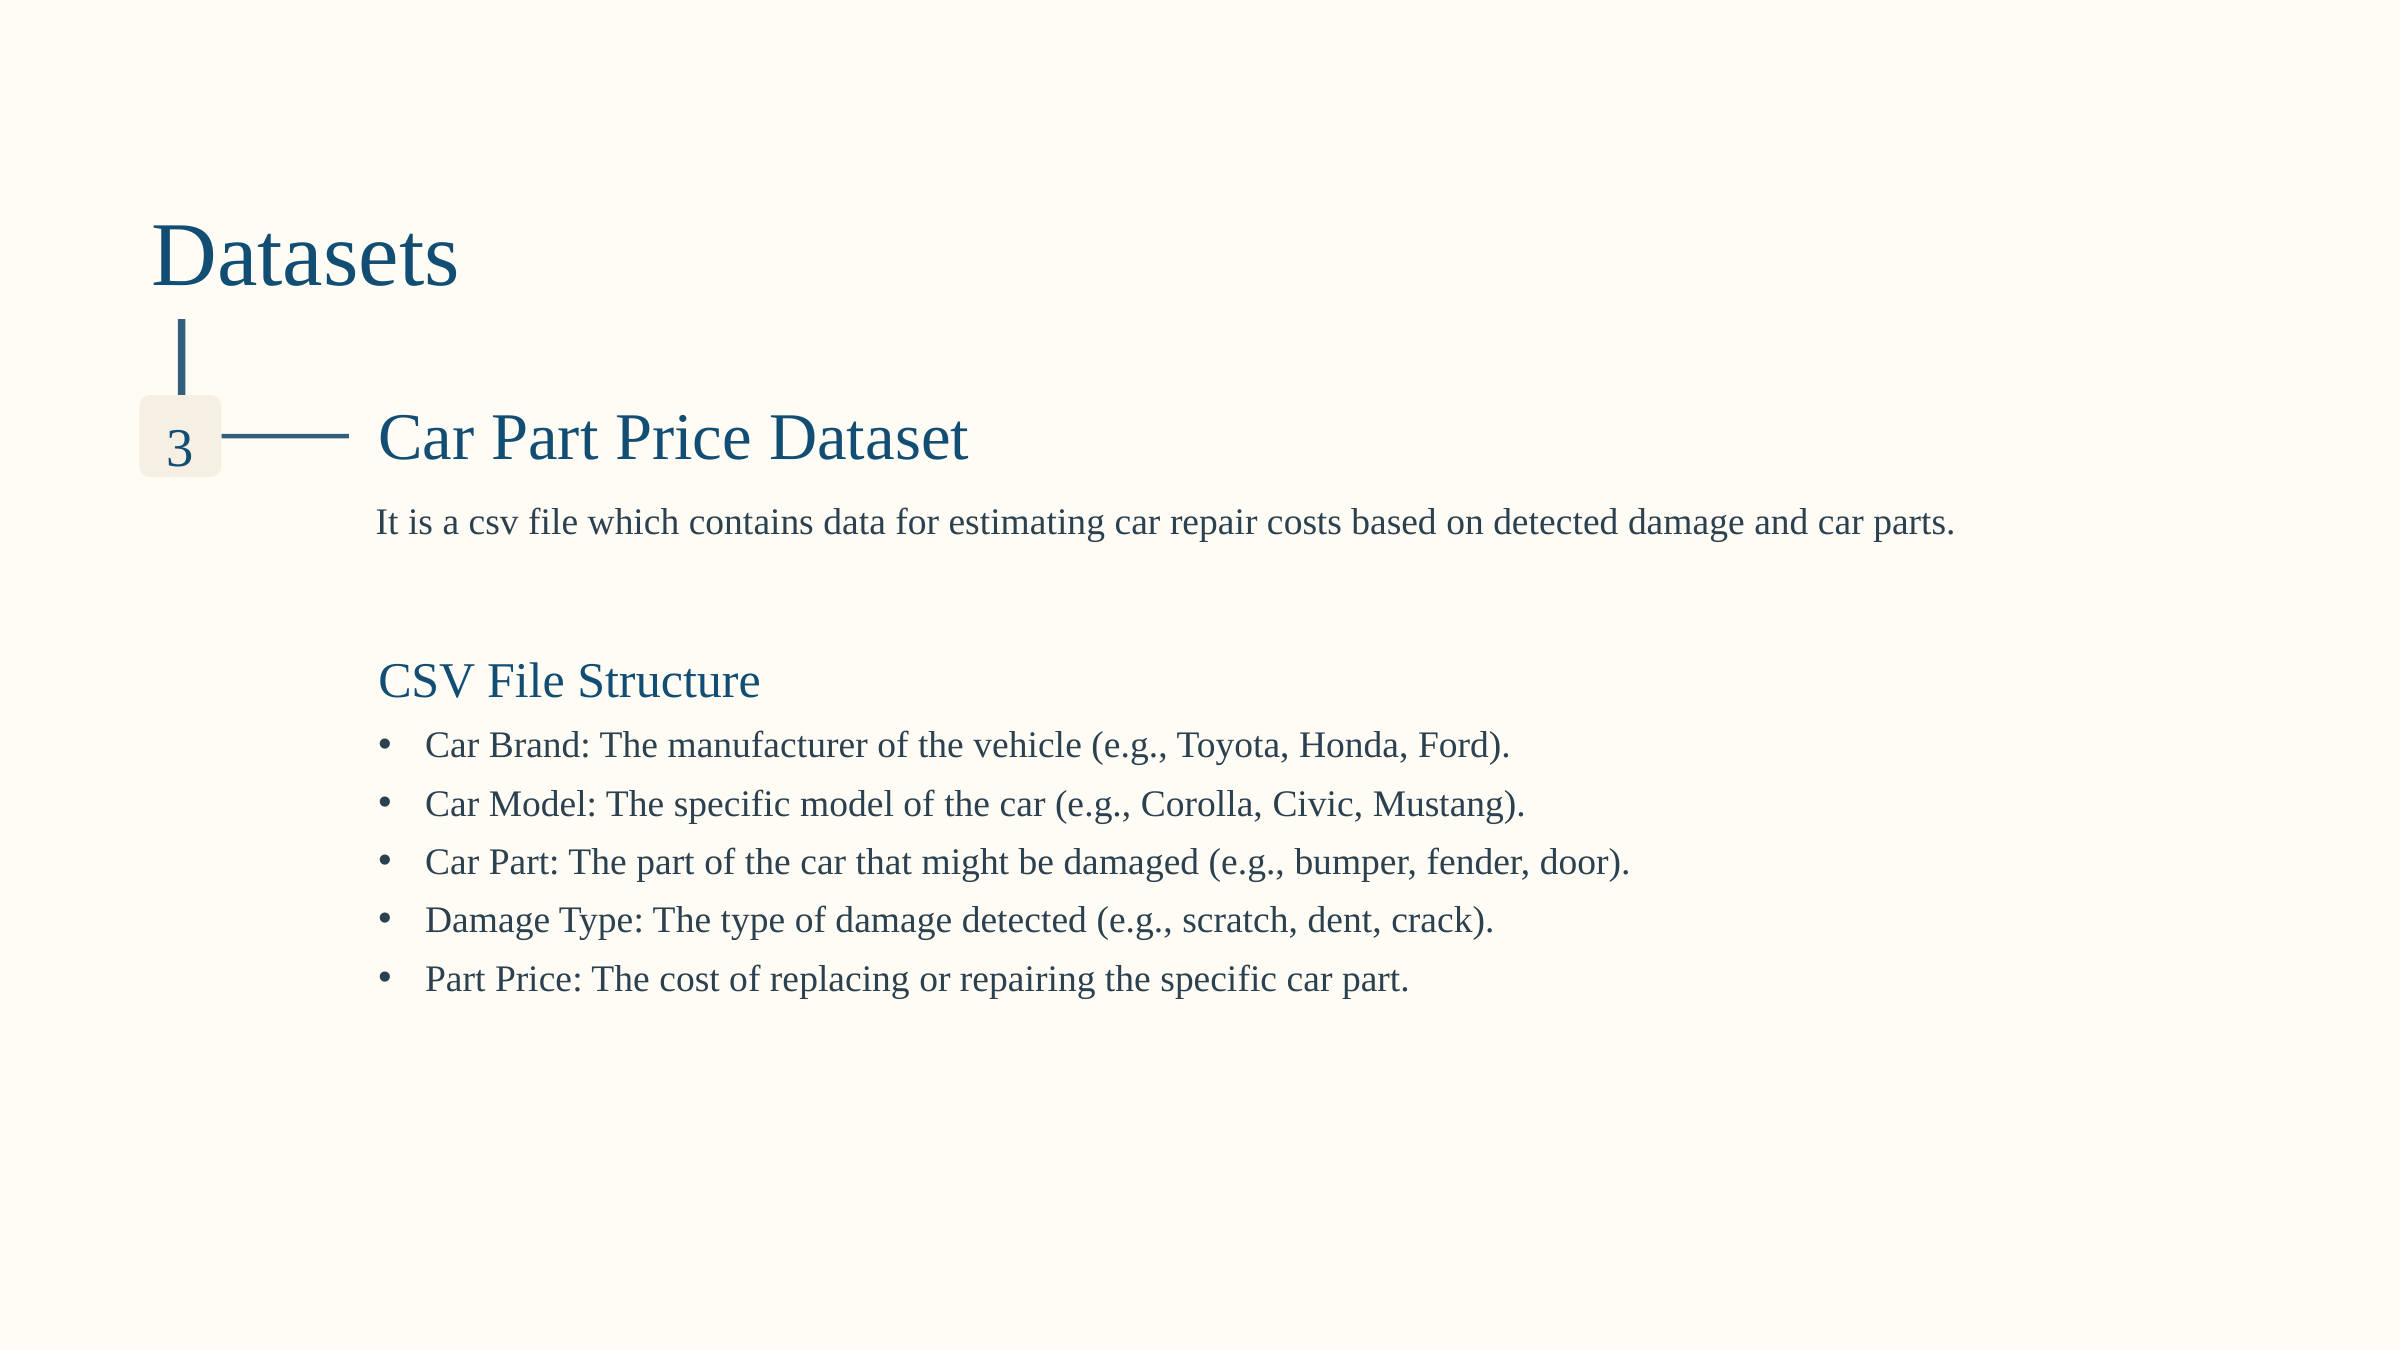

Datasets

3

Car Part Price Dataset
It is a csv file which contains data for estimating car repair costs based on detected damage and car parts.
CSV File Structure
Car Brand: The manufacturer of the vehicle (e.g., Toyota, Honda, Ford).
Car Model: The specific model of the car (e.g., Corolla, Civic, Mustang).
Car Part: The part of the car that might be damaged (e.g., bumper, fender, door).
Damage Type: The type of damage detected (e.g., scratch, dent, crack).
Part Price: The cost of replacing or repairing the specific car part.